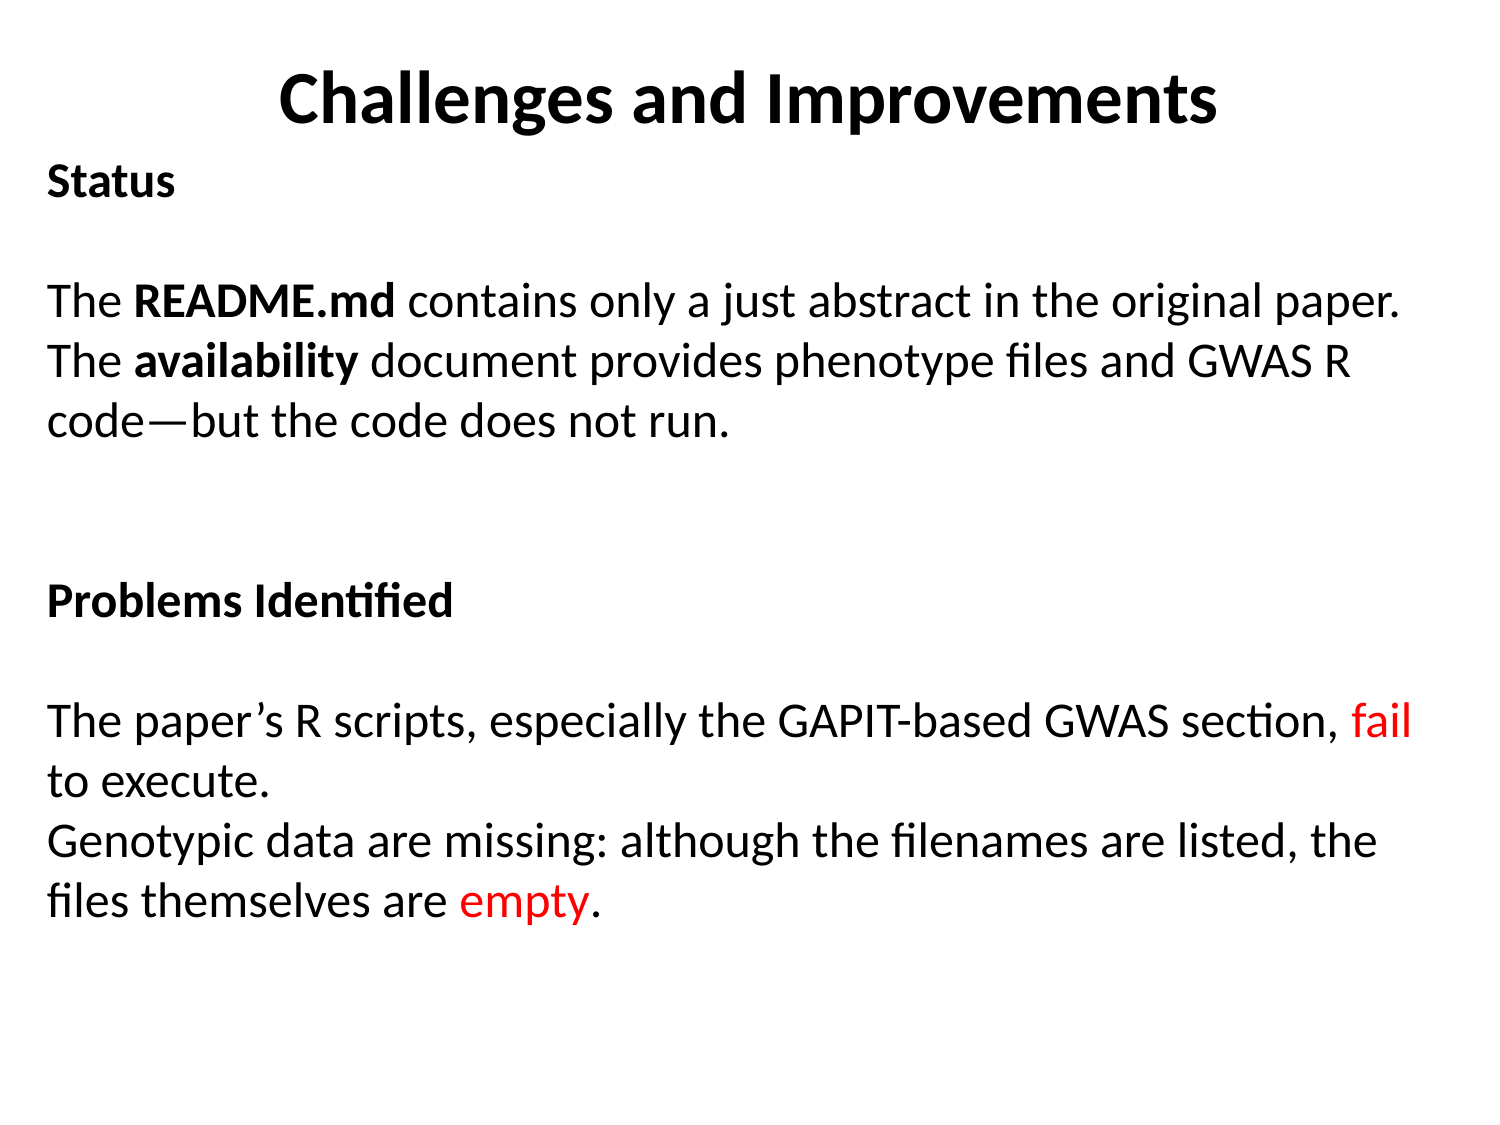

# Challenges and Improvements
Status

The README.md contains only a just abstract in the original paper.
The availability document provides phenotype files and GWAS R code—but the code does not run.

Problems Identified

The paper’s R scripts, especially the GAPIT-based GWAS section, fail to execute.
Genotypic data are missing: although the filenames are listed, the files themselves are empty.